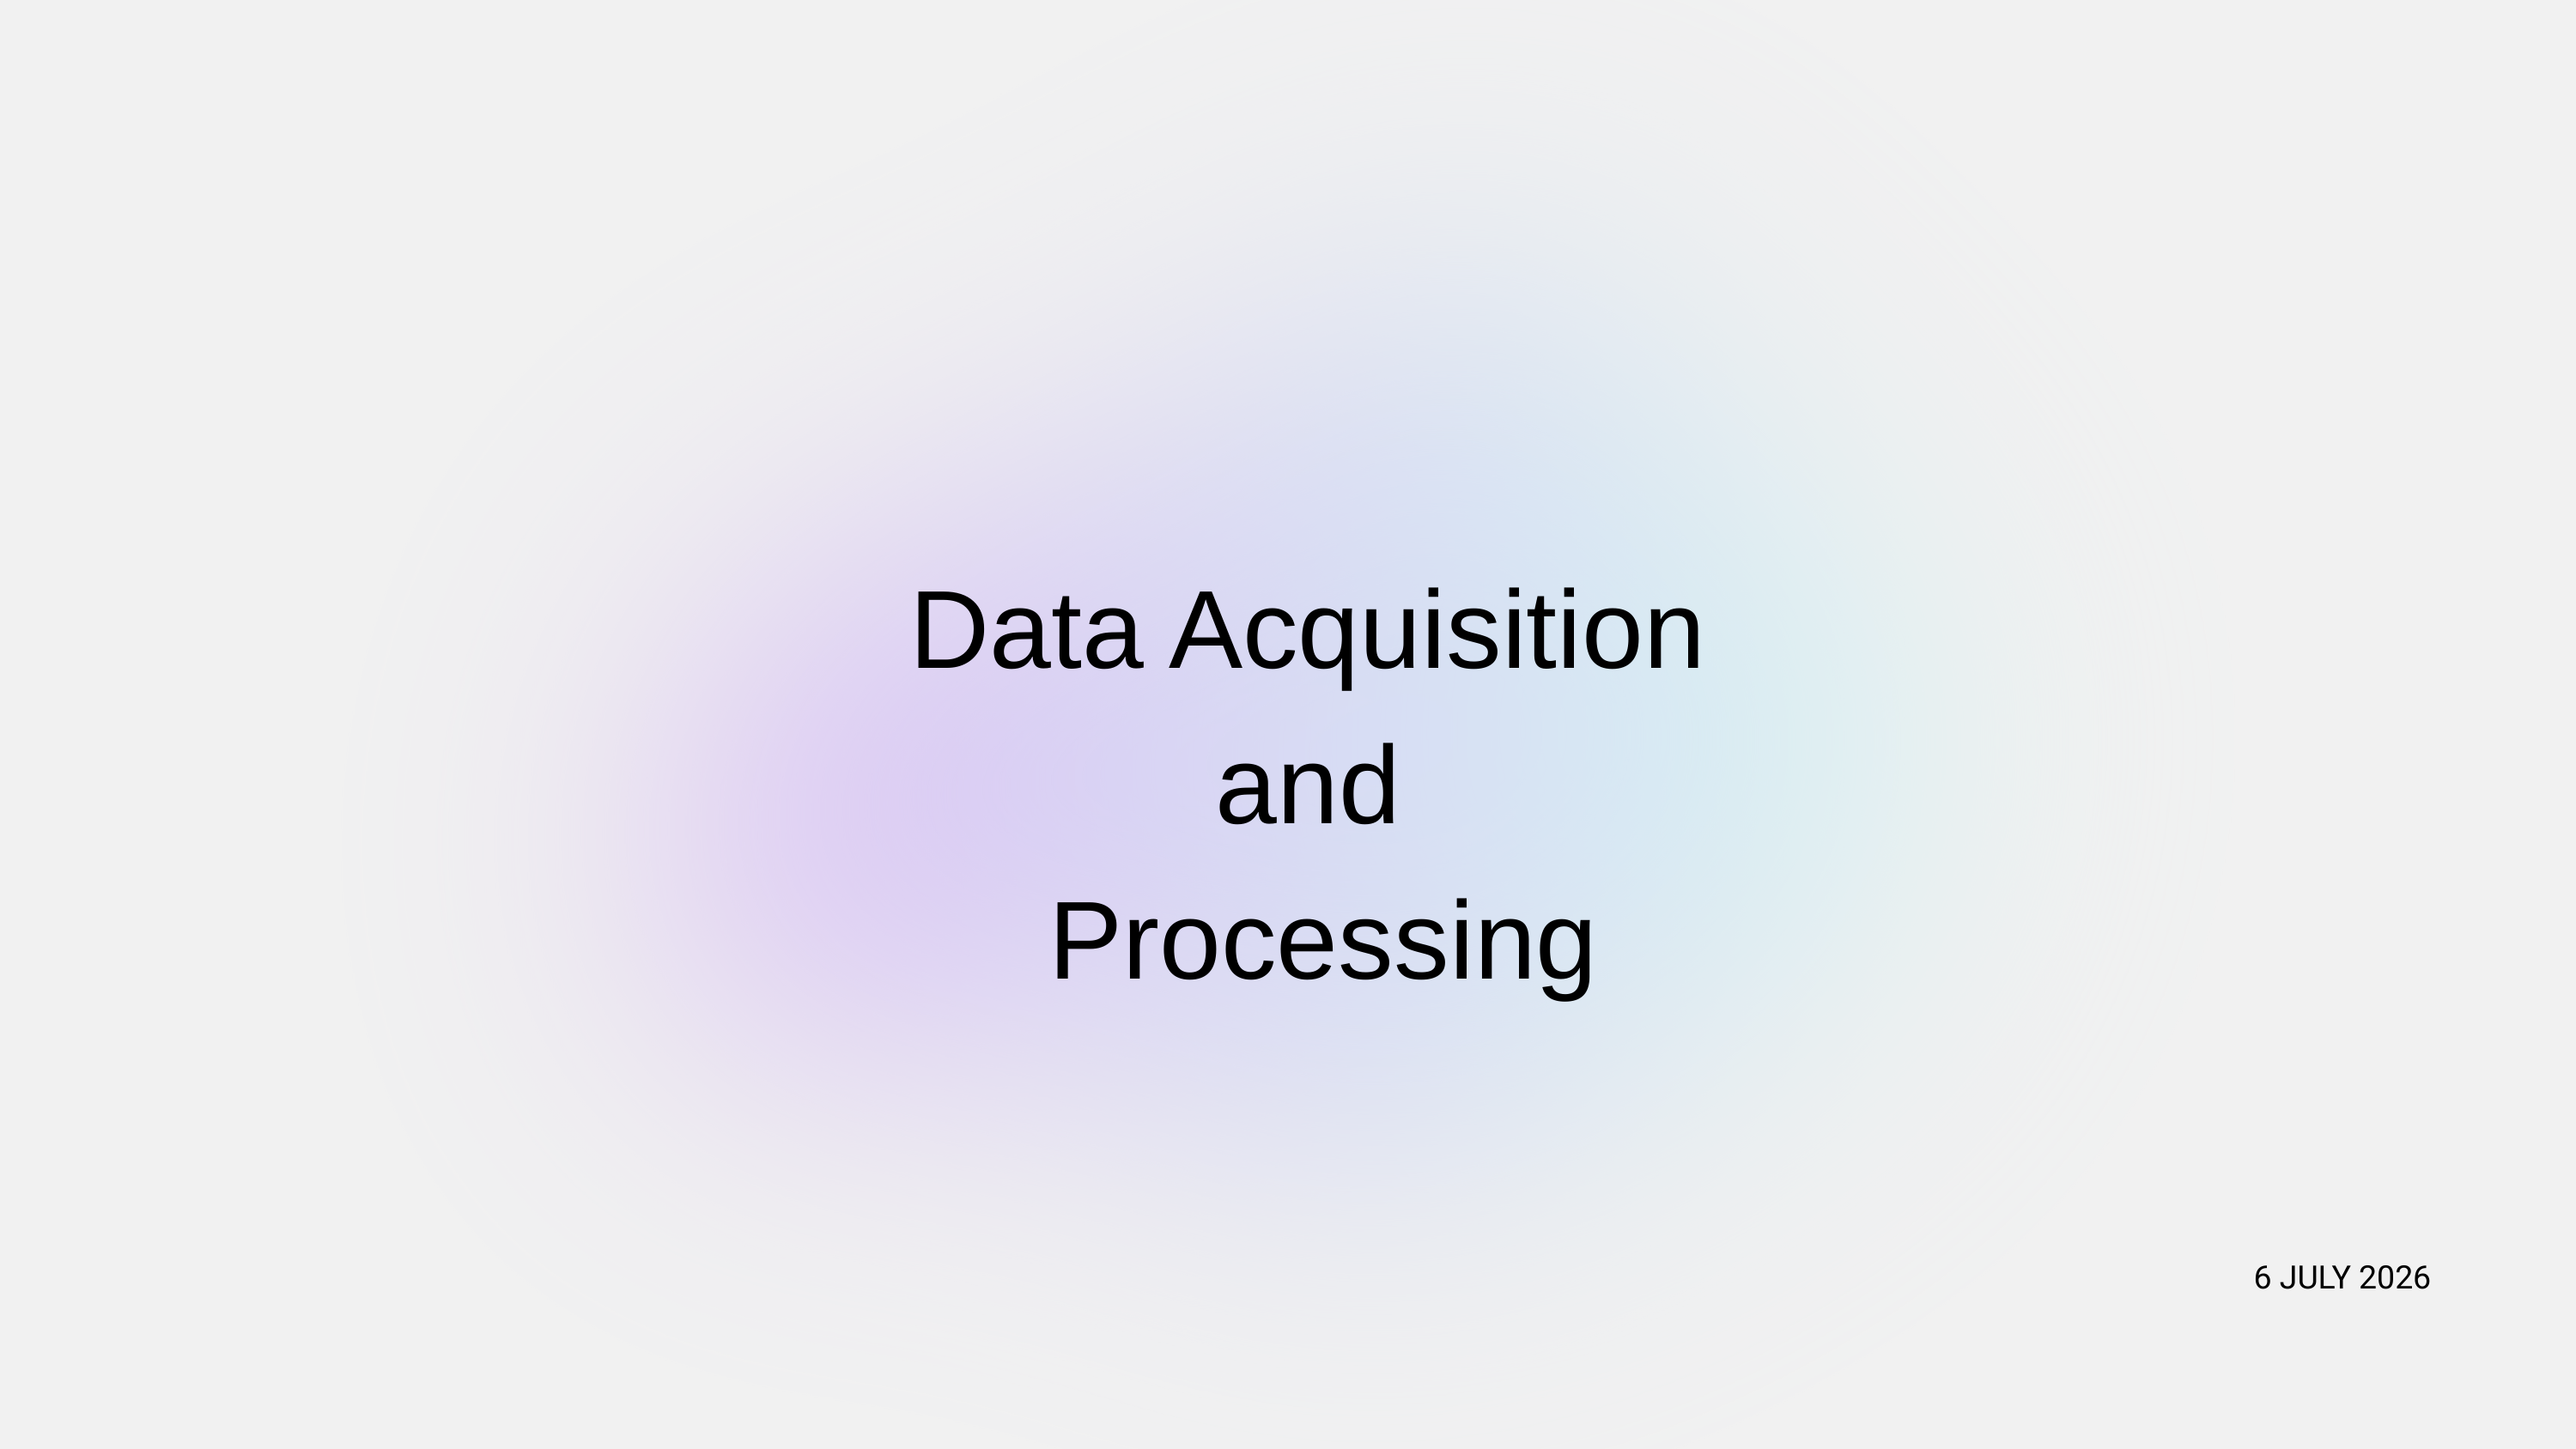

Data Acquisition
and
Processing
6 JULY 2026